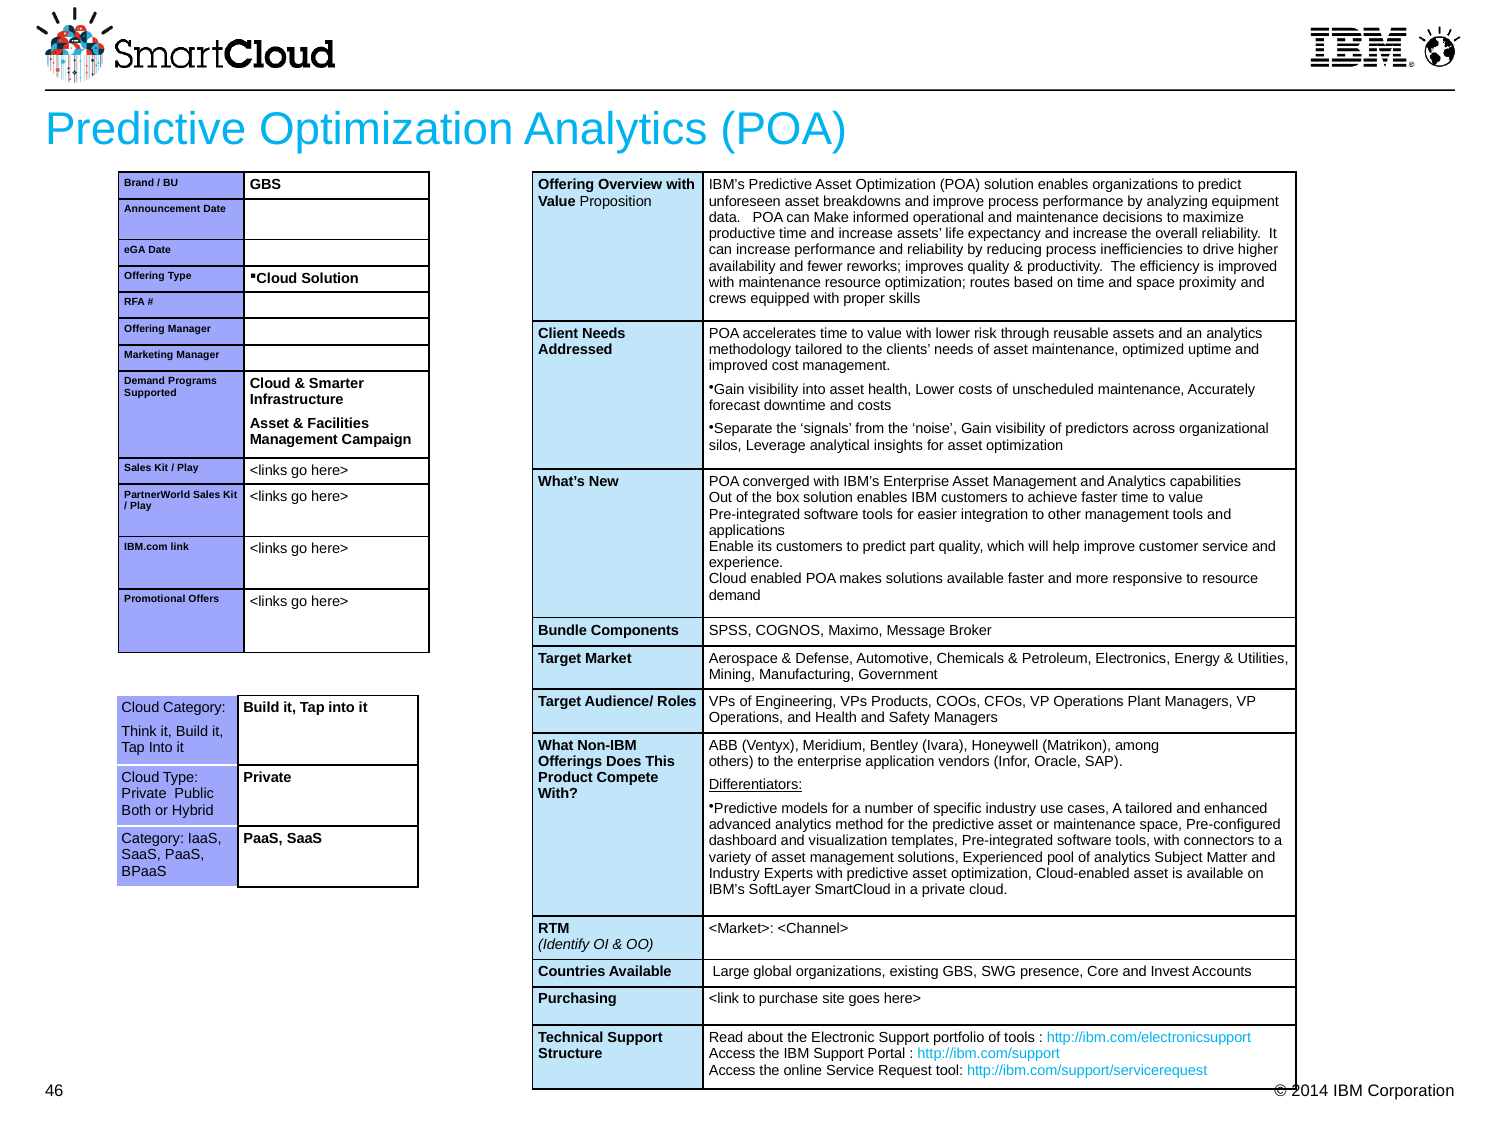

Predictive Optimization Analytics (POA)
Updated xx-xx-12
| Brand / BU | GBS |
| --- | --- |
| Announcement Date |  |
| eGA Date |  |
| Offering Type | Cloud Solution |
| RFA # |  |
| Offering Manager |  |
| Marketing Manager |  |
| Demand Programs Supported | Cloud & Smarter Infrastructure Asset & Facilities Management Campaign |
| Sales Kit / Play | <links go here> |
| PartnerWorld Sales Kit / Play | <links go here> |
| IBM.com link | <links go here> |
| Promotional Offers | <links go here> |
| Offering Overview with Value Proposition | IBM’s Predictive Asset Optimization (POA) solution enables organizations to predict unforeseen asset breakdowns and improve process performance by analyzing equipment data. POA can Make informed operational and maintenance decisions to maximize productive time and increase assets’ life expectancy and increase the overall reliability. It can increase performance and reliability by reducing process inefficiencies to drive higher availability and fewer reworks; improves quality & productivity. The efficiency is improved with maintenance resource optimization; routes based on time and space proximity and crews equipped with proper skills |
| --- | --- |
| Client Needs Addressed | POA accelerates time to value with lower risk through reusable assets and an analytics methodology tailored to the clients’ needs of asset maintenance, optimized uptime and improved cost management. Gain visibility into asset health, Lower costs of unscheduled maintenance, Accurately forecast downtime and costs Separate the ‘signals’ from the ‘noise’, Gain visibility of predictors across organizational silos, Leverage analytical insights for asset optimization |
| What’s New | POA converged with IBM’s Enterprise Asset Management and Analytics capabilities Out of the box solution enables IBM customers to achieve faster time to value Pre-integrated software tools for easier integration to other management tools and applications Enable its customers to predict part quality, which will help improve customer service and experience. Cloud enabled POA makes solutions available faster and more responsive to resource demand |
| Bundle Components | SPSS, COGNOS, Maximo, Message Broker |
| Target Market | Aerospace & Defense, Automotive, Chemicals & Petroleum, Electronics, Energy & Utilities, Mining, Manufacturing, Government |
| Target Audience/ Roles | VPs of Engineering, VPs Products, COOs, CFOs, VP Operations Plant Managers, VP Operations, and Health and Safety Managers |
| What Non-IBM Offerings Does This Product Compete With? | ABB (Ventyx), Meridium, Bentley (Ivara), Honeywell (Matrikon), among others) to the enterprise application vendors (Infor, Oracle, SAP). Differentiators: Predictive models for a number of specific industry use cases, A tailored and enhanced advanced analytics method for the predictive asset or maintenance space, Pre-configured dashboard and visualization templates, Pre-integrated software tools, with connectors to a variety of asset management solutions, Experienced pool of analytics Subject Matter and Industry Experts with predictive asset optimization, Cloud-enabled asset is available on IBM’s SoftLayer SmartCloud in a private cloud. |
| RTM (Identify OI & OO) | <Market>: <Channel> |
| Countries Available | Large global organizations, existing GBS, SWG presence, Core and Invest Accounts |
| Purchasing | <link to purchase site goes here> |
| Technical Support Structure | Read about the Electronic Support portfolio of tools : http://ibm.com/electronicsupport Access the IBM Support Portal : http://ibm.com/support Access the online Service Request tool: http://ibm.com/support/servicerequest |
| Cloud Category: Think it, Build it, Tap Into it | Build it, Tap into it |
| --- | --- |
| Cloud Type: Private Public Both or Hybrid | Private |
| Category: IaaS, SaaS, PaaS, BPaaS | PaaS, SaaS |
46